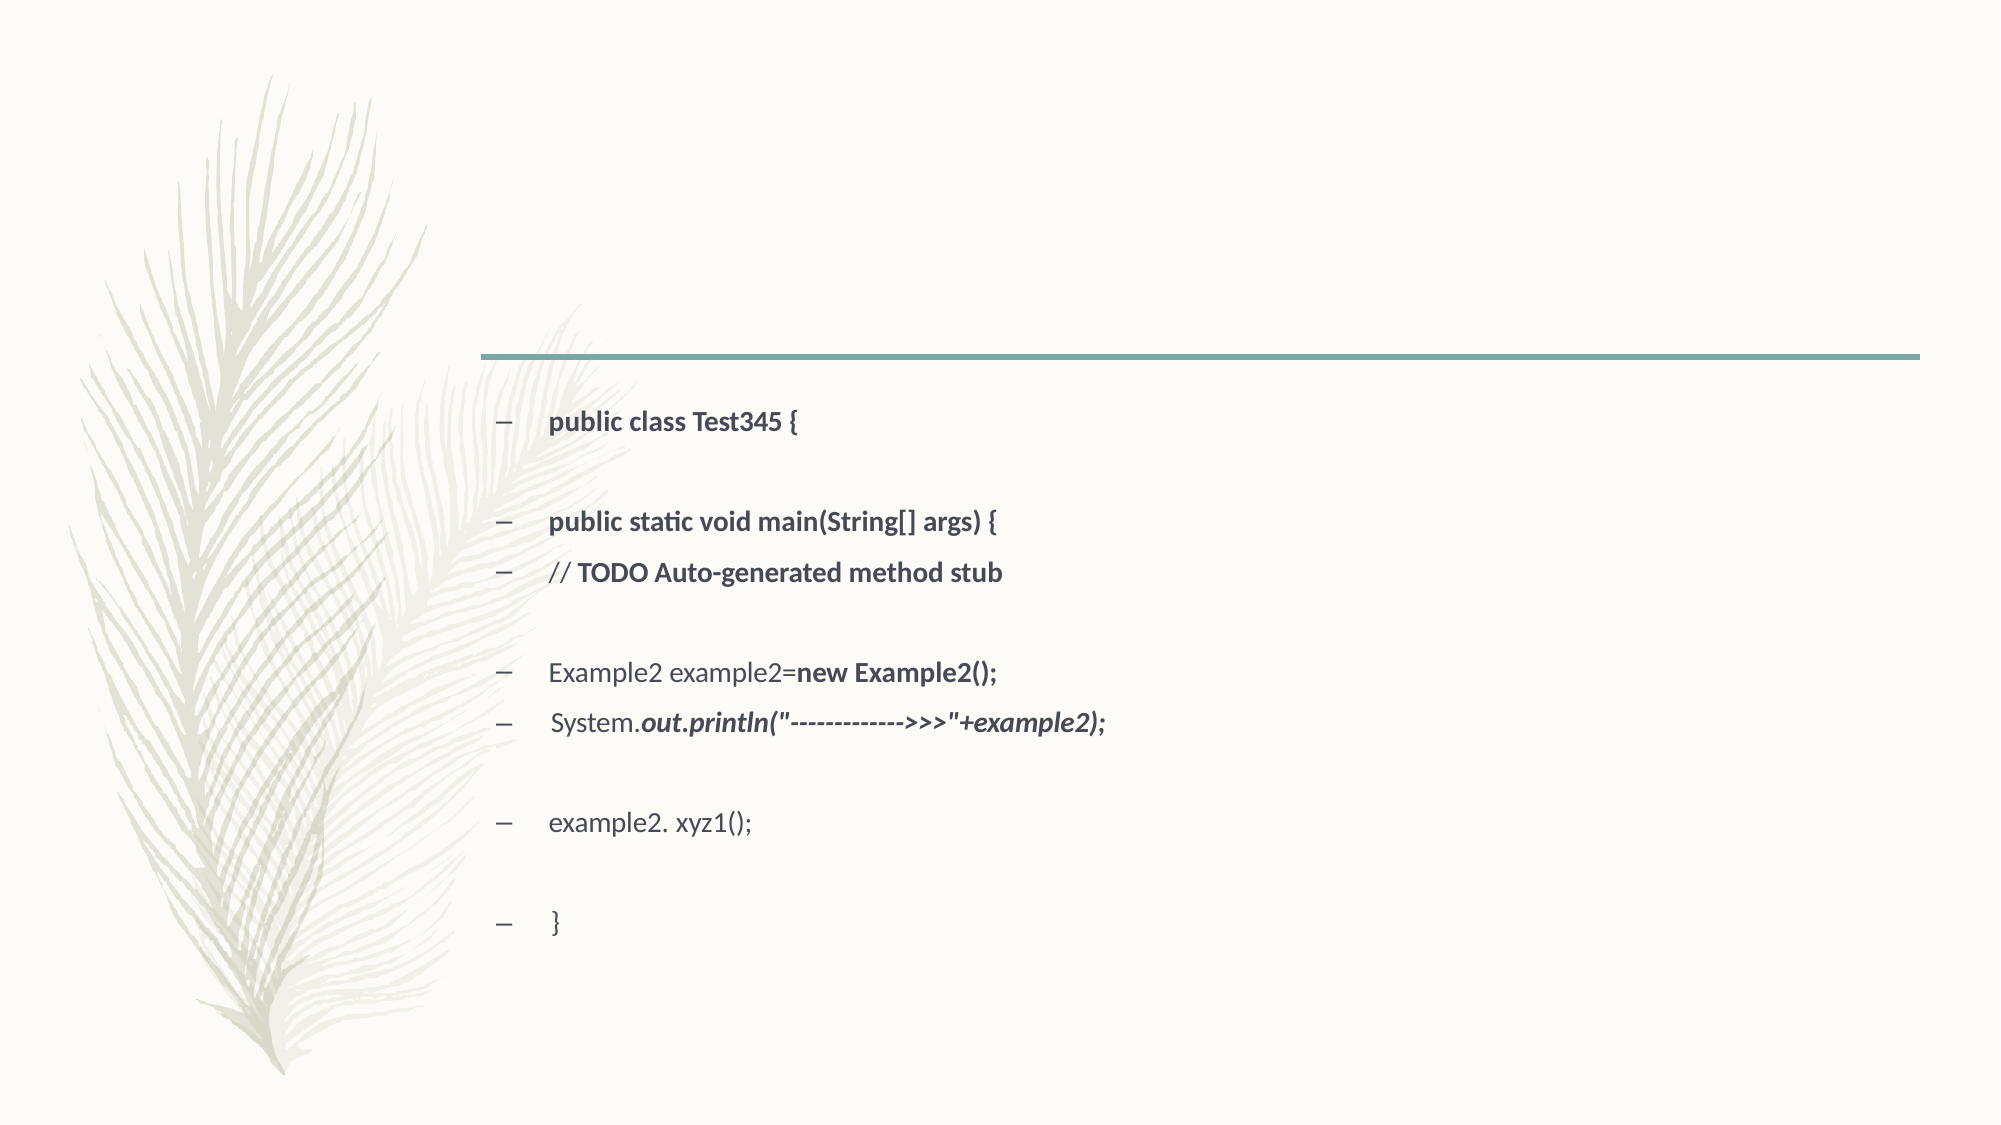

public class Test345 {

public static void main(String[] args) {
// TODO Auto-generated method stub

Example2 example2=new Example2();
–	System.out.println("------------->>>"+example2);

example2. xyz1();

–	}